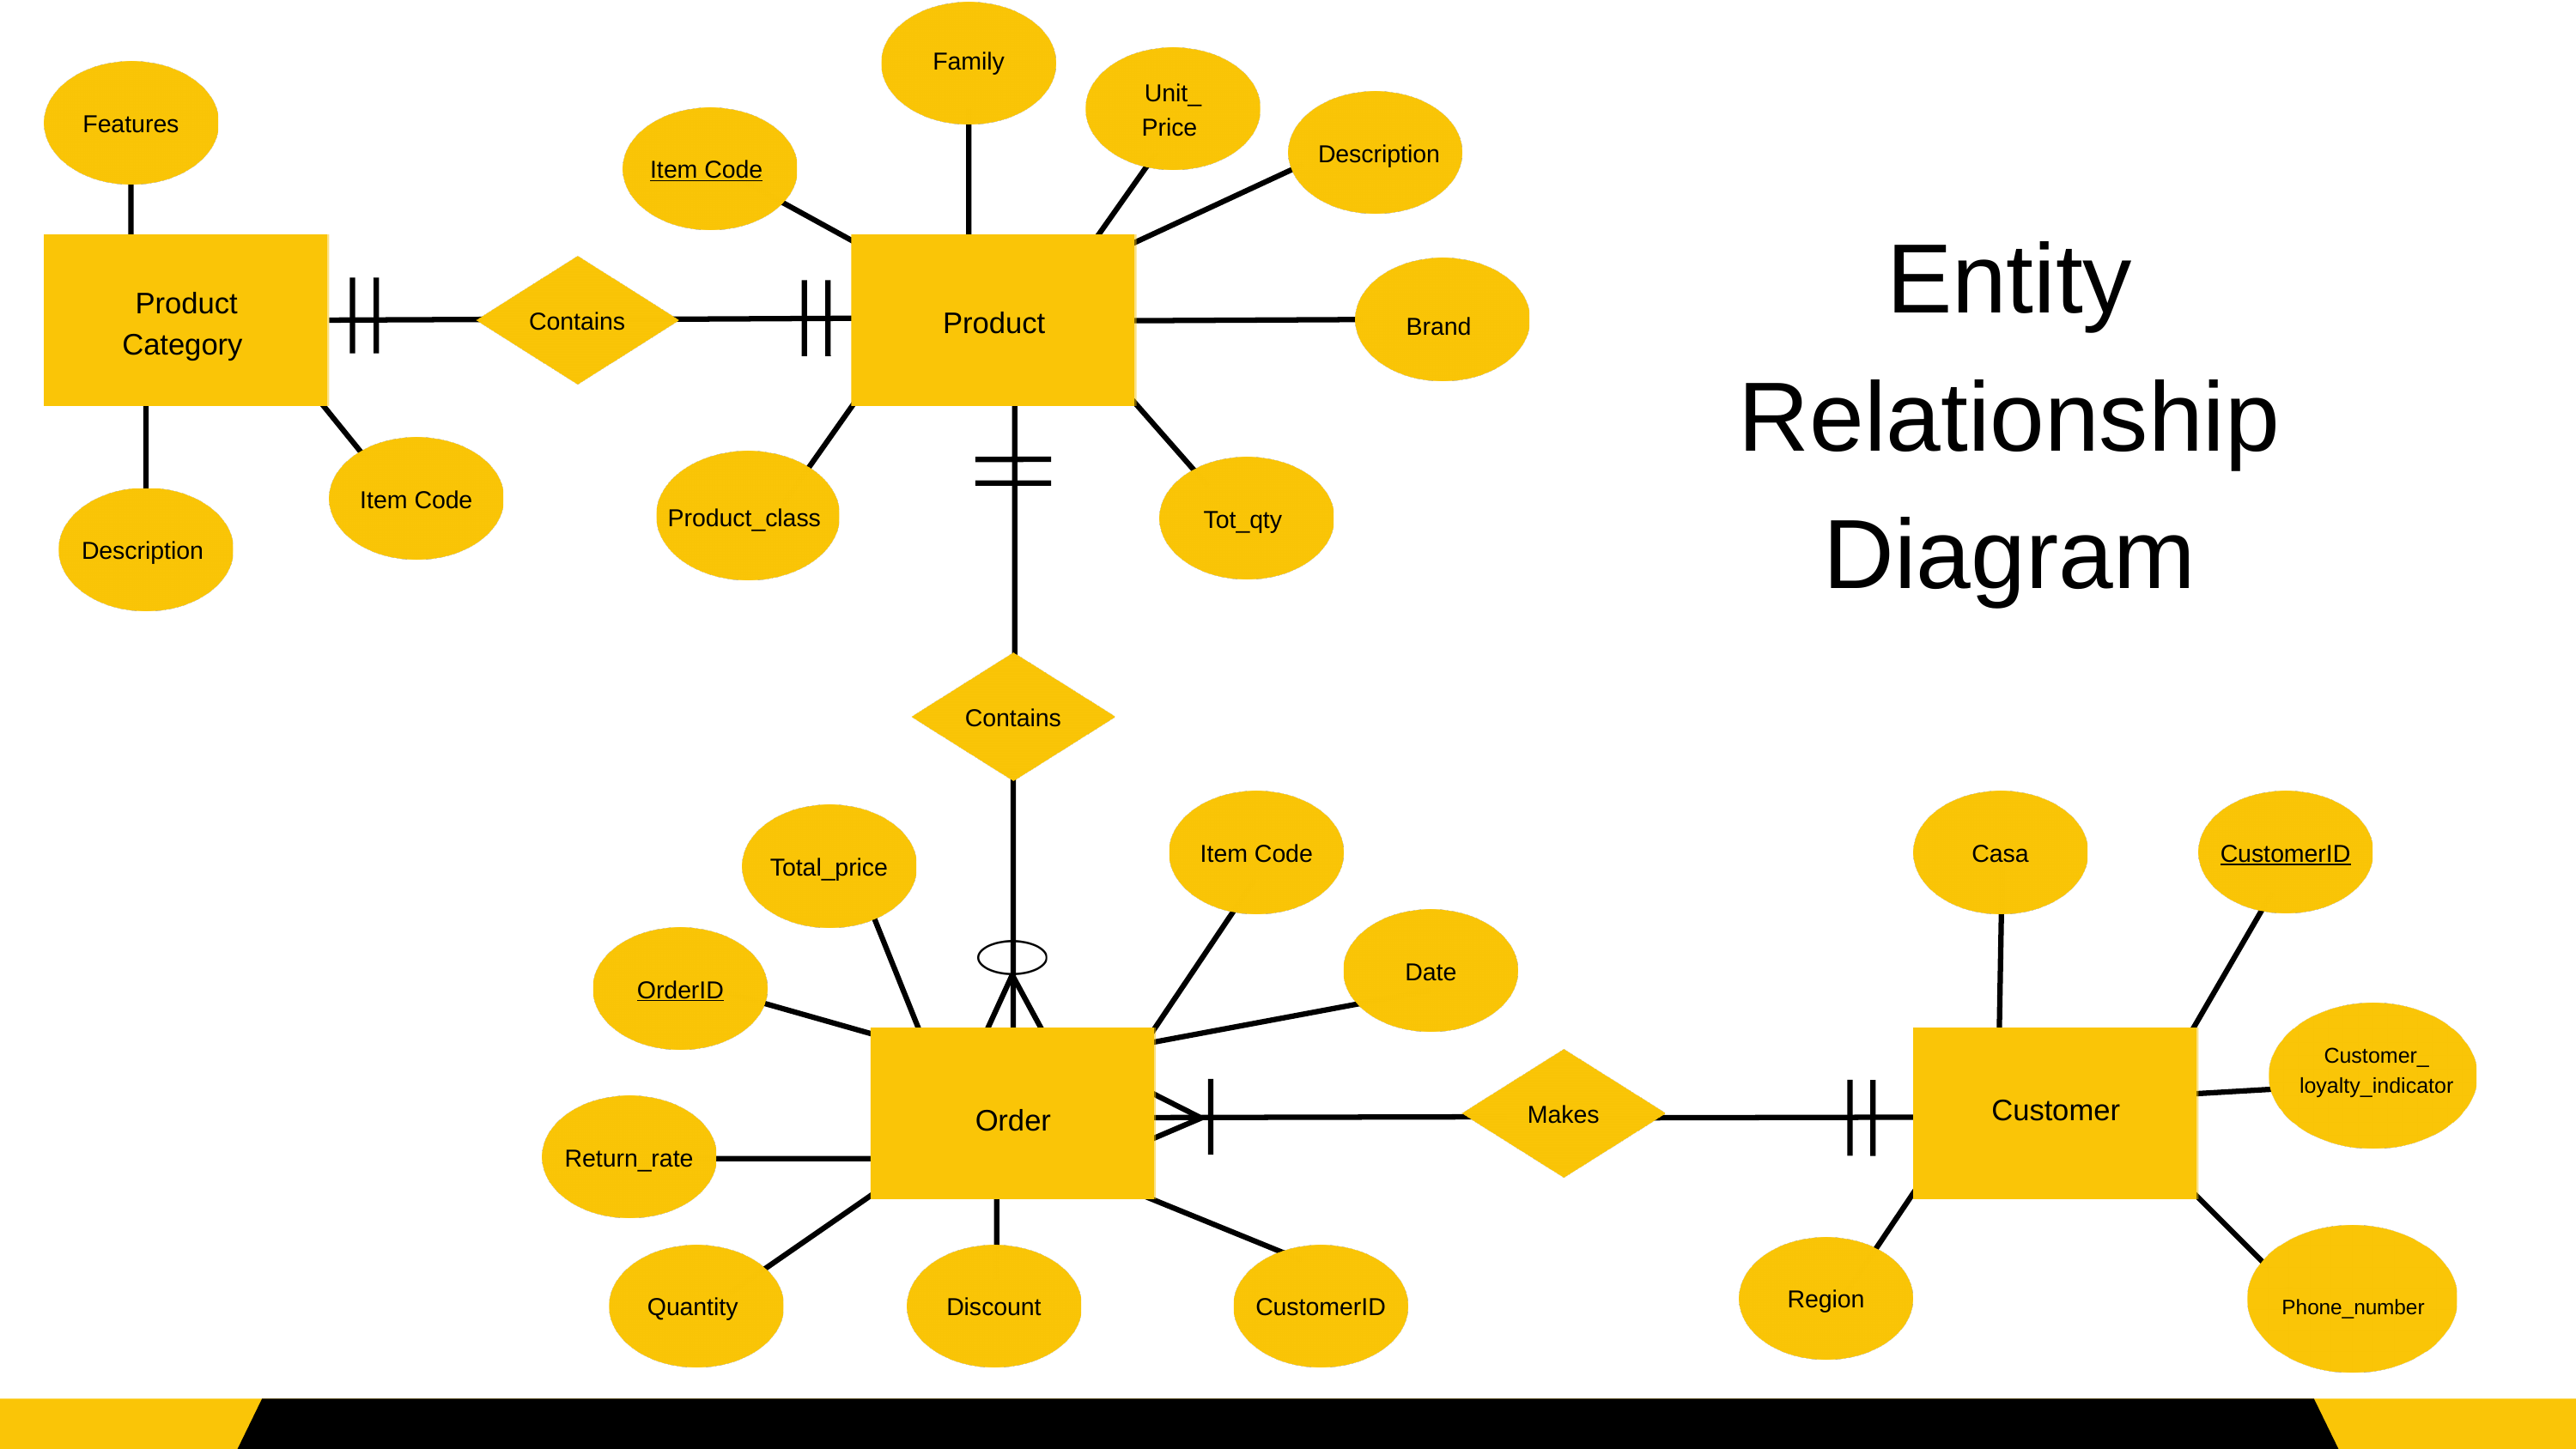

Family

Unit_Price

Features

Item Code

Description

Entity Relationship Diagram

Product Category

Product

Contains

Brand

Item Code

Tot_qty

Description
Product_class

Contains

Item Code

Casa

CustomerID

Total_price

Date

OrderID

Order

Customer
Customer_
loyalty_indicator

Makes

Return_rate

Region

Quantity

Discount

CustomerID
Phone_number